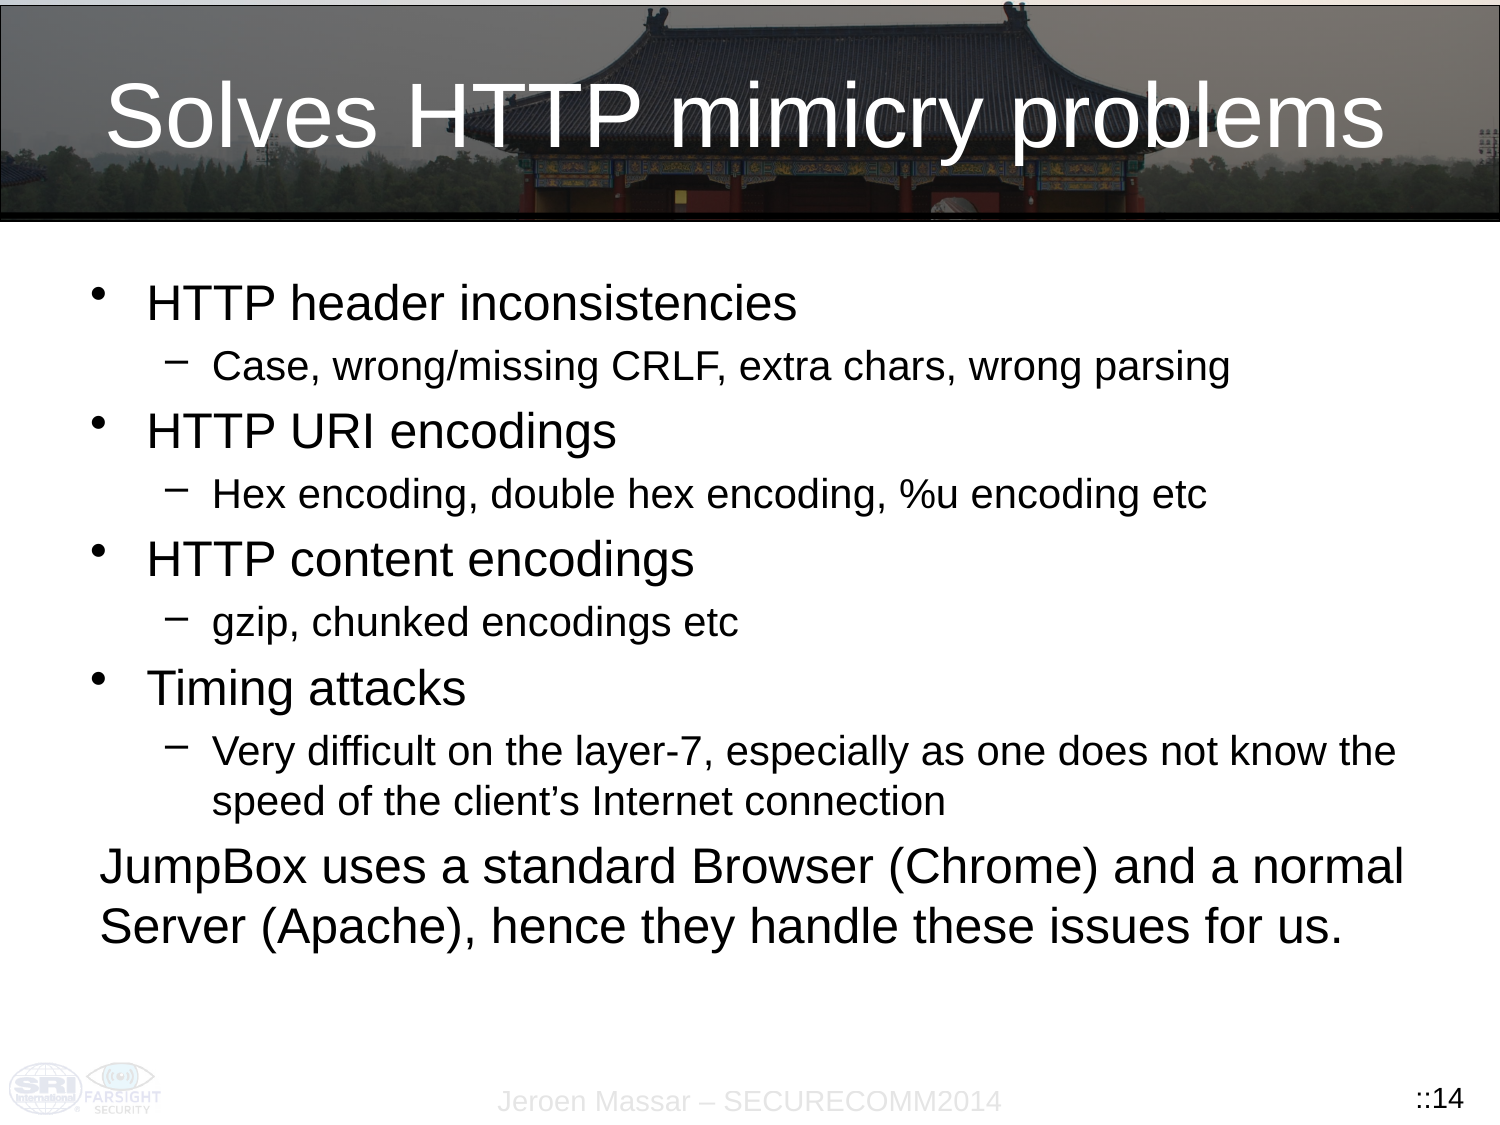

# Solves HTTP mimicry problems
HTTP header inconsistencies
Case, wrong/missing CRLF, extra chars, wrong parsing
HTTP URI encodings
Hex encoding, double hex encoding, %u encoding etc
HTTP content encodings
gzip, chunked encodings etc
Timing attacks
Very difficult on the layer-7, especially as one does not know the speed of the client’s Internet connection
JumpBox uses a standard Browser (Chrome) and a normal Server (Apache), hence they handle these issues for us.